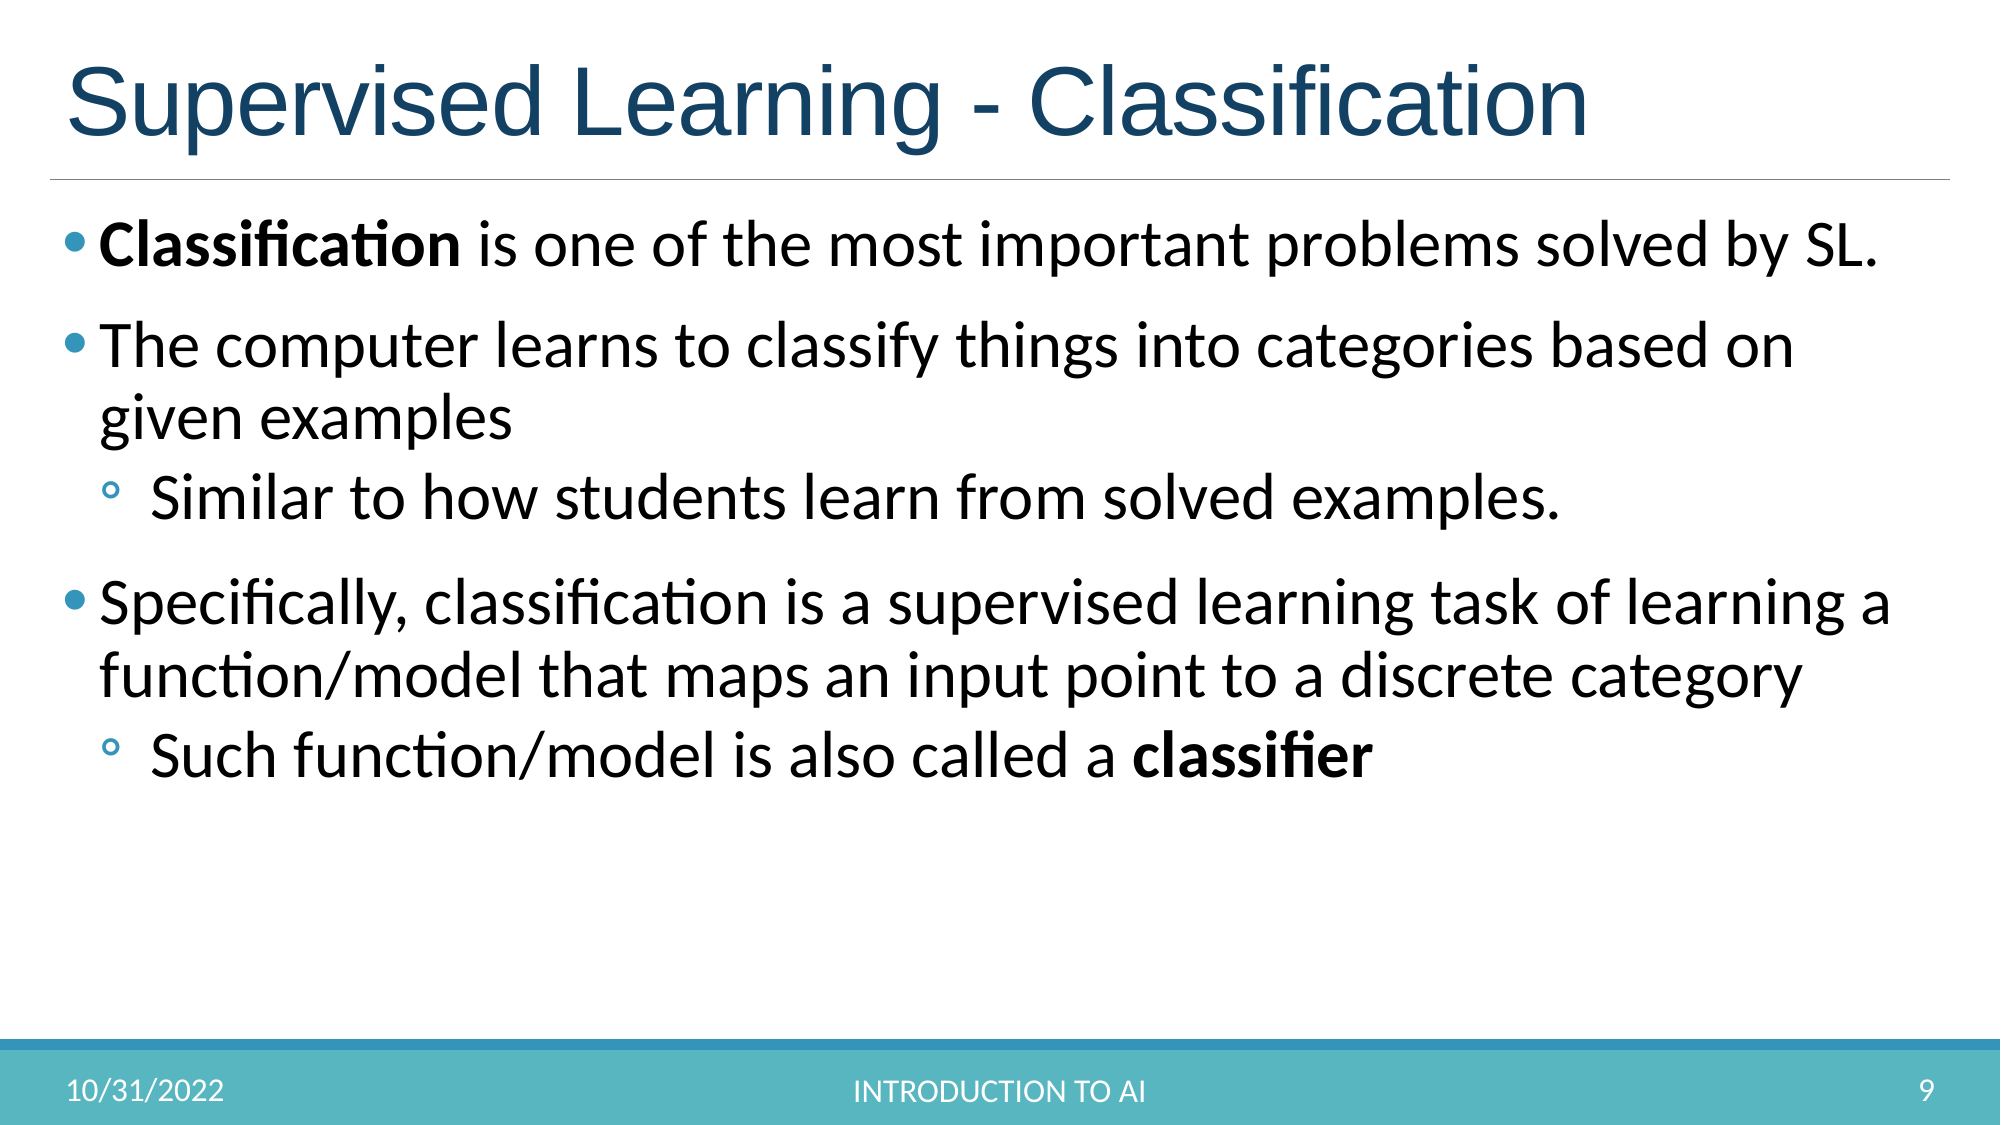

# Supervised Learning - Classification
Classification is one of the most important problems solved by SL.
The computer learns to classify things into categories based on given examples
Similar to how students learn from solved examples.
Specifically, classification is a supervised learning task of learning a function/model that maps an input point to a discrete category
Such function/model is also called a classifier

10/31/2022
9
Introduction to AI